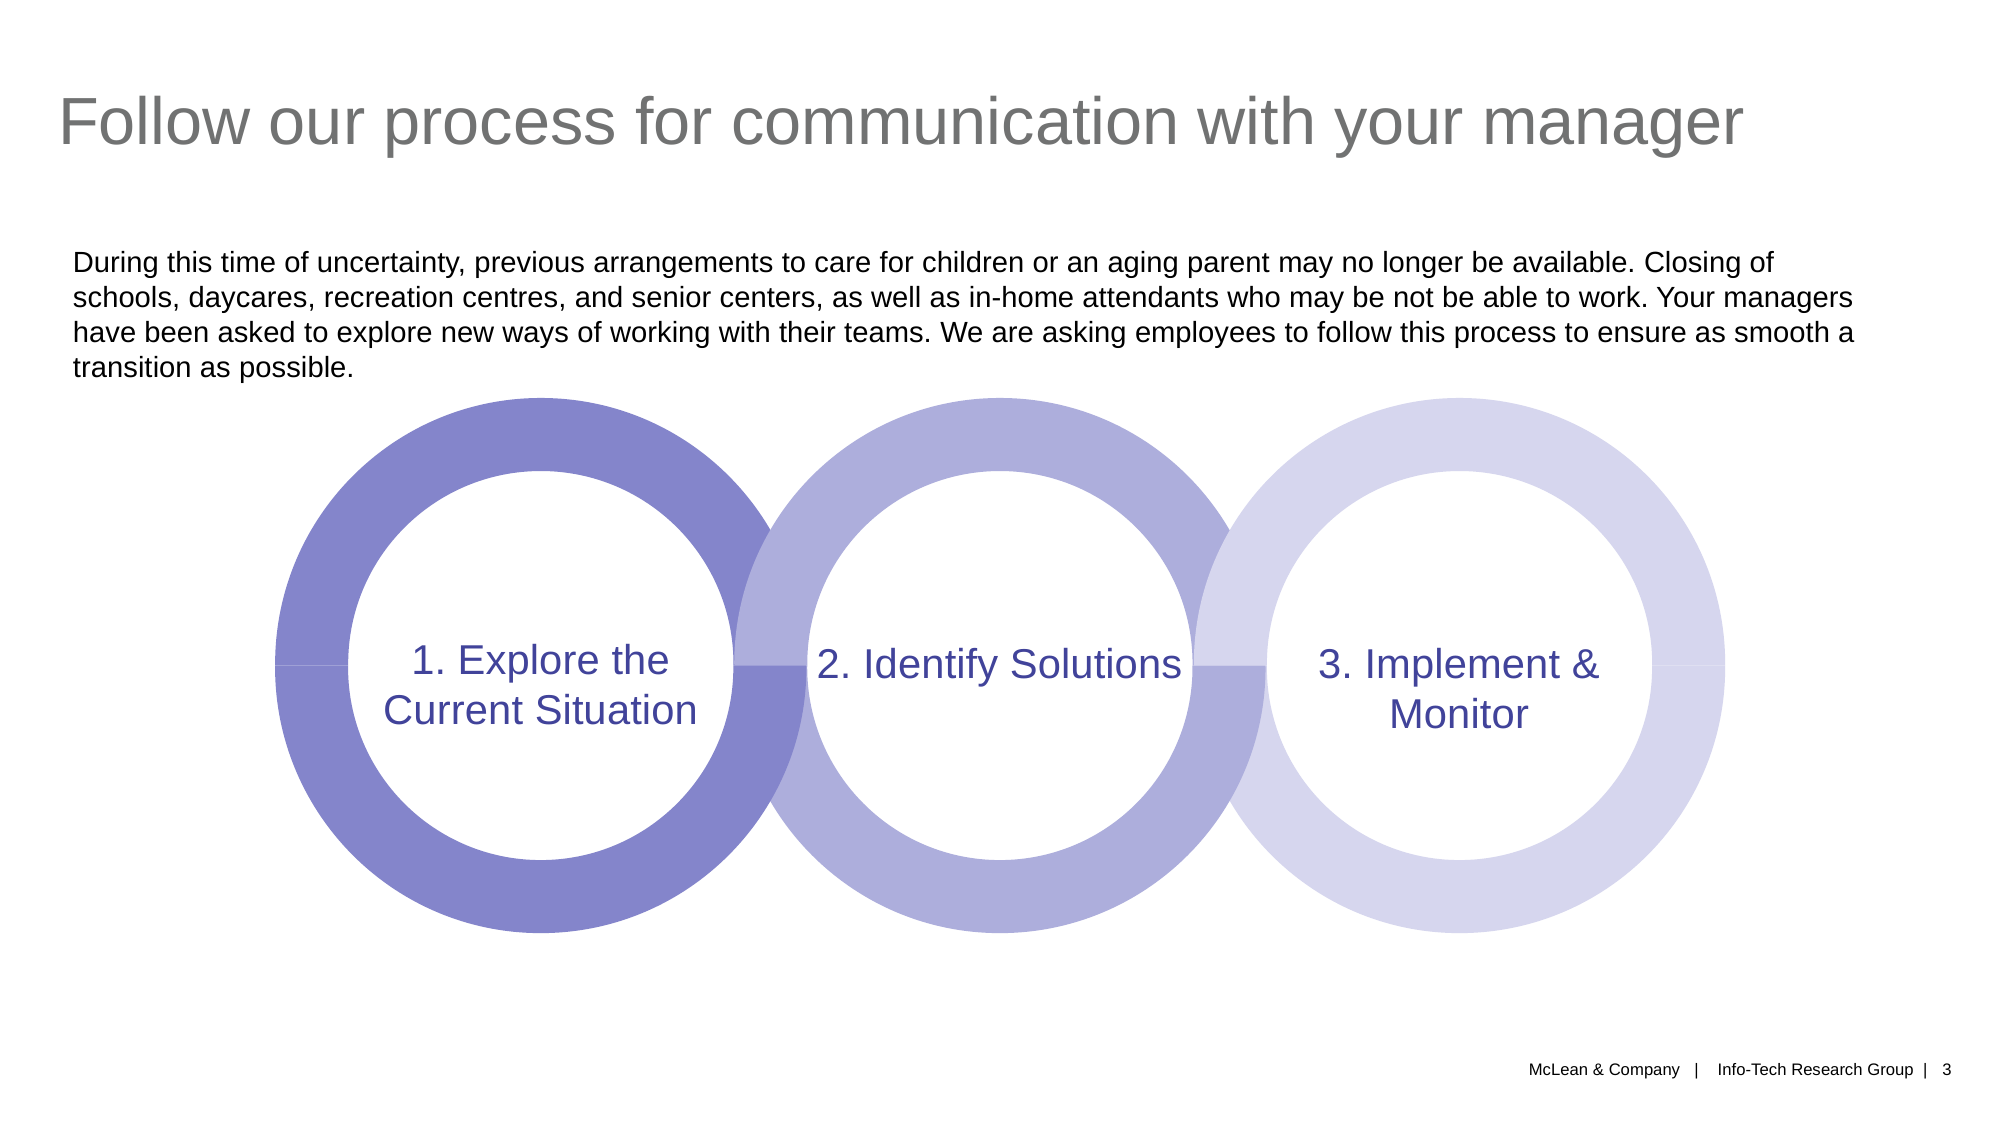

# Follow our process for communication with your manager
During this time of uncertainty, previous arrangements to care for children or an aging parent may no longer be available. Closing of schools, daycares, recreation centres, and senior centers, as well as in-home attendants who may be not be able to work. Your managers have been asked to explore new ways of working with their teams. We are asking employees to follow this process to ensure as smooth a transition as possible.

1. Explore the Current Situation
2. Identify Solutions
3. Implement & Monitor